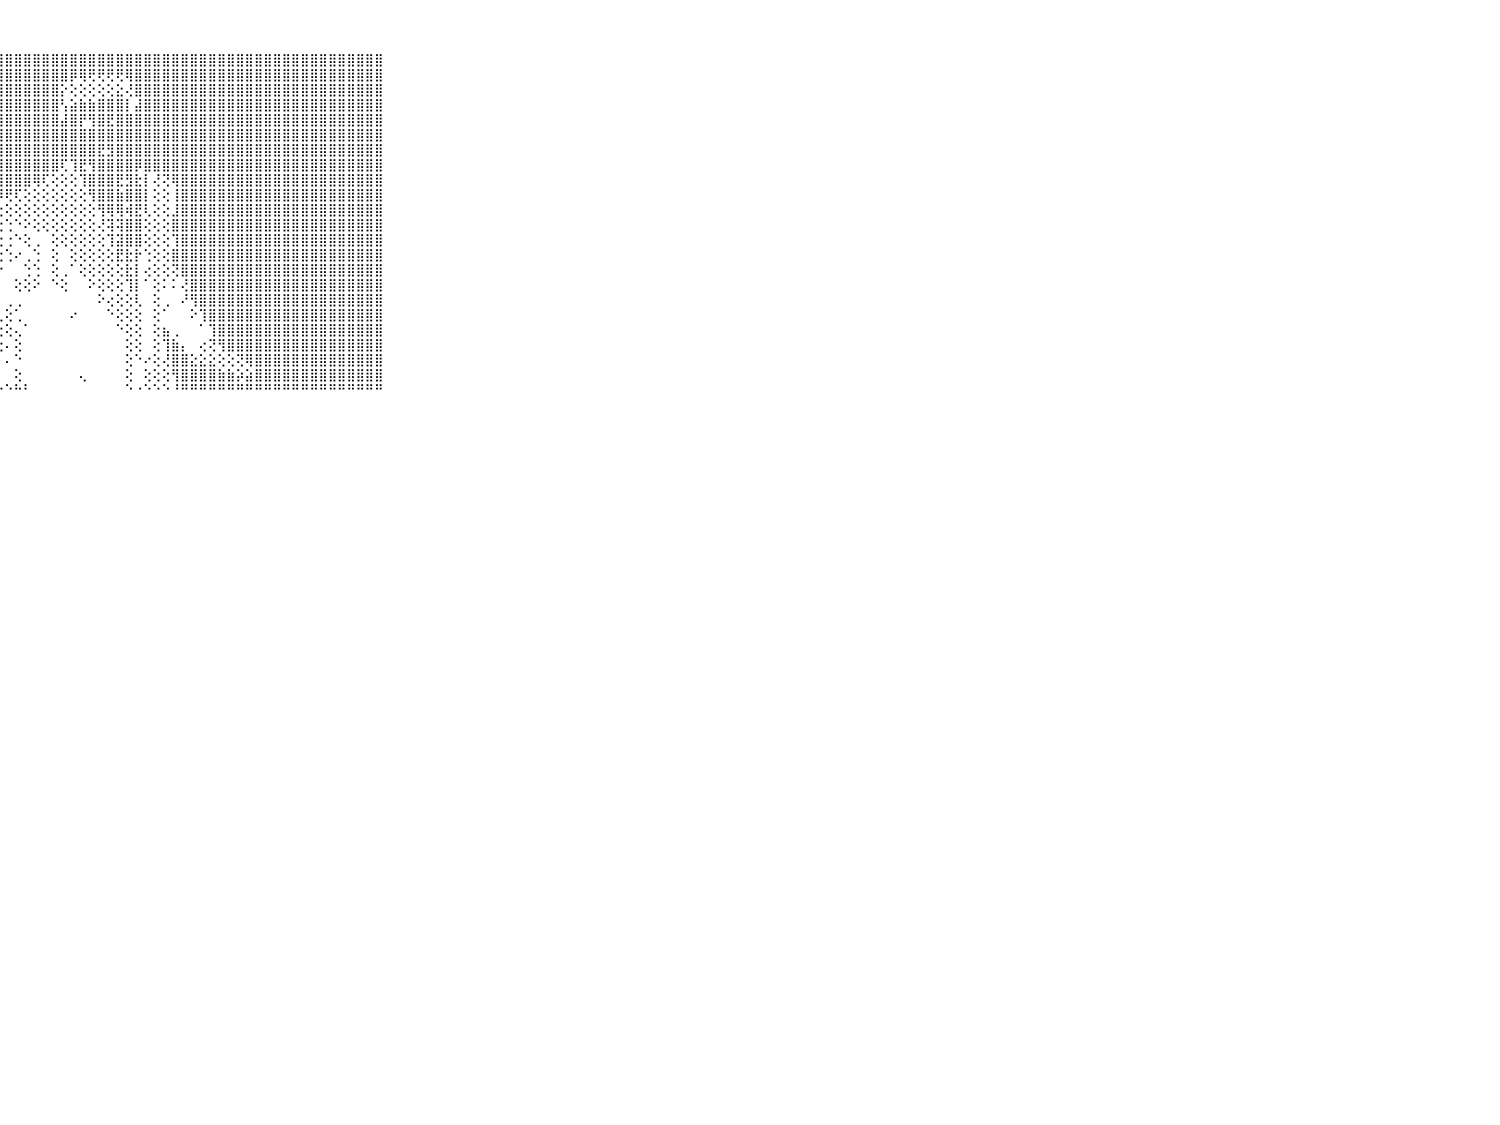

⠀⠀⠀⠀⠀⠀⠀⠀⠀⠀⠀⣿⣿⣿⣿⣿⣿⣿⣿⣿⣿⣿⣿⣿⣿⣿⣿⣿⣿⣿⣿⣿⣿⣿⣿⣿⣿⣿⣿⣿⣿⣿⣿⣿⣿⣿⣿⣿⣿⣿⣿⣿⣿⣿⣿⣿⣿⣿⣿⣿⣿⣿⣿⣿⣿⣿⣿⣿⣿⠀⠀⠀⠀⠀⠀⠀⠀⠀⠀⠀⠀
⠀⠀⠀⠀⠀⠀⠀⠀⠀⠀⠀⣿⣿⣿⣿⣿⣿⣿⣿⣿⣿⣿⣿⣿⣿⣿⣿⣿⣿⣿⣿⣿⣿⣿⣿⡿⢿⢟⢟⢟⢟⢿⣿⣿⣿⣿⣿⣿⣿⣿⣿⣿⣿⣿⣿⣿⣿⣿⣿⣿⣿⣿⣿⣿⣿⣿⣿⣿⣿⠀⠀⠀⠀⠀⠀⠀⠀⠀⠀⠀⠀
⠀⠀⠀⠀⠀⠀⠀⠀⠀⠀⠀⣿⣿⣿⣿⣿⣿⣿⣿⣿⣿⣿⣿⣿⣿⣿⣿⣿⣿⣿⣿⣿⣿⣿⡕⢕⢕⢕⢕⢕⣕⢜⣿⣿⣿⣿⣿⣿⣿⣿⣿⣿⣿⣿⣿⣿⣿⣿⣿⣿⣿⣿⣿⣿⣿⣿⣿⣿⣿⠀⠀⠀⠀⠀⠀⠀⠀⠀⠀⠀⠀
⠀⠀⠀⠀⠀⠀⠀⠀⠀⠀⠀⣿⣿⣿⣿⣿⣿⣿⣿⣿⣿⣿⣿⣿⣿⣿⣿⣿⣿⣿⣿⣿⣿⣿⢣⣵⣷⣷⣿⣿⣿⡇⣼⣿⣿⣿⣿⣿⣿⣿⣿⣿⣿⣿⣿⣿⣿⣿⣿⣿⣿⣿⣿⣿⣿⣿⣿⣿⣿⠀⠀⠀⠀⠀⠀⠀⠀⠀⠀⠀⠀
⠀⠀⠀⠀⠀⠀⠀⠀⠀⠀⠀⣿⣿⣿⣿⣿⣿⣿⣿⣿⣿⣿⣿⣿⣿⣿⣿⣿⣿⣿⣿⣿⣿⣿⣼⣿⡟⢻⣿⣟⣿⣿⣿⣿⣿⣿⣿⣿⣿⣿⣿⣿⣿⣿⣿⣿⣿⣿⣿⣿⣿⣿⣿⣿⣿⣿⣿⣿⣿⠀⠀⠀⠀⠀⠀⠀⠀⠀⠀⠀⠀
⠀⠀⠀⠀⠀⠀⠀⠀⠀⠀⠀⣿⣿⣿⣿⣿⣿⣿⣿⣿⣿⣿⣿⣿⣿⣿⣿⣿⣿⣿⣿⣿⣿⣿⣿⣿⣿⣿⣿⣿⣿⣿⣿⣿⣿⣿⣿⣿⣿⣿⣿⣿⣿⣿⣿⣿⣿⣿⣿⣿⣿⣿⣿⣿⣿⣿⣿⣿⣿⠀⠀⠀⠀⠀⠀⠀⠀⠀⠀⠀⠀
⠀⠀⠀⠀⠀⠀⠀⠀⠀⠀⠀⣿⣿⣿⣿⣿⣿⣿⣿⣿⣿⣿⣿⣿⣿⣿⣿⣿⣿⣿⣿⣿⣿⣿⣿⣿⣿⣿⣟⣻⣿⣿⣿⣿⣿⣿⣿⣿⣿⣿⣿⣿⣿⣿⣿⣿⣿⣿⣿⣿⣿⣿⣿⣿⣿⣿⣿⣿⣿⠀⠀⠀⠀⠀⠀⠀⠀⠀⠀⠀⠀
⠀⠀⠀⠀⠀⠀⠀⠀⠀⠀⠀⣿⣿⣿⣿⣿⣿⣿⣿⣿⣿⣿⣿⣿⣿⣿⣿⣿⣿⣿⣿⣿⣿⣿⢏⢹⣟⢻⣿⣿⣿⣿⡿⣿⣿⣿⣿⣿⣿⣿⣿⣿⣿⣿⣿⣿⣿⣿⣿⣿⣿⣿⣿⣿⣿⣿⣿⣿⣿⠀⠀⠀⠀⠀⠀⠀⠀⠀⠀⠀⠀
⠀⠀⠀⠀⠀⠀⠀⠀⠀⠀⠀⣿⣿⣿⣿⣿⣿⣿⣿⣿⣿⣿⣿⣿⣿⣿⣿⣿⣿⣿⣿⢿⢏⢕⢕⢕⢹⣿⣿⣿⣟⣻⣗⡇⢜⢝⢿⣿⣿⣿⣿⣿⣿⣿⣿⣿⣿⣿⣿⣿⣿⣿⣿⣿⣿⣿⣿⣿⣿⠀⠀⠀⠀⠀⠀⠀⠀⠀⠀⠀⠀
⠀⠀⠀⠀⠀⠀⠀⠀⠀⠀⠀⣿⣿⣿⣿⣿⣿⣿⣿⣿⣿⣿⣿⣿⣿⣿⣿⡿⢟⢏⢕⢕⢕⢕⢕⢕⢕⢻⣿⣿⣷⣿⣿⡇⢕⢕⢸⣿⣿⣿⣿⣿⣿⣿⣿⣿⣿⣿⣿⣿⣿⣿⣿⣿⣿⣿⣿⣿⣿⠀⠀⠀⠀⠀⠀⠀⠀⠀⠀⠀⠀
⠀⠀⠀⠀⠀⠀⠀⠀⠀⠀⠀⣿⣿⣿⣿⣿⣿⣿⣿⣿⣿⣿⣿⣿⣿⣿⣿⢕⢕⢕⢕⢕⢕⢕⢕⢕⢕⢕⢻⢿⢿⢾⣟⢇⢕⢕⣸⣿⣿⣿⣿⣿⣿⣿⣿⣿⣿⣿⣿⣿⣿⣿⣿⣿⣿⣿⣿⣿⣿⠀⠀⠀⠀⠀⠀⠀⠀⠀⠀⠀⠀
⠀⠀⠀⠀⠀⠀⠀⠀⠀⠀⠀⣿⣿⣿⣿⣿⣿⣿⣿⣿⣿⣿⣿⣿⣿⣿⣿⢕⢑⠑⠕⢕⢕⢕⢕⢕⢕⢕⢜⢽⢽⣿⣿⢕⢕⢕⣿⣿⣿⣿⣿⣿⣿⣿⣿⣿⣿⣿⣿⣿⣿⣿⣿⣿⣿⣿⣿⣿⣿⠀⠀⠀⠀⠀⠀⠀⠀⠀⠀⠀⠀
⠀⠀⠀⠀⠀⠀⠀⠀⠀⠀⠀⣿⣿⣿⣿⣿⣿⣿⣿⣿⣿⣿⣿⣿⣿⣿⣿⢕⢐⠑⢕⢀⠀⢕⢕⢕⢕⢕⢕⢹⣽⣿⣿⢕⢕⢕⢹⣿⣿⣿⣿⣿⣿⣿⣿⣿⣿⣿⣿⣿⣿⣿⣿⣿⣿⣿⣿⣿⣿⠀⠀⠀⠀⠀⠀⠀⠀⠀⠀⠀⠀
⠀⠀⠀⠀⠀⠀⠀⠀⠀⠀⠀⣿⣿⣿⣿⣿⣿⣿⣿⣿⣿⣿⣿⣿⣿⣿⣿⢕⢑⠔⢀⢑⠀⢕⠀⢕⢕⢕⢕⢕⣟⣗⡗⢑⢕⢕⣿⣿⣿⣿⣿⣿⣿⣿⣿⣿⣿⣿⣿⣿⣿⣿⣿⣿⣿⣿⣿⣿⣿⠀⠀⠀⠀⠀⠀⠀⠀⠀⠀⠀⠀
⠀⠀⠀⠀⠀⠀⠀⠀⠀⠀⠀⣿⣿⣿⣿⣿⣿⣿⣿⣿⣿⣿⣿⣿⣿⣿⢏⠕⠀⠀⢑⢑⠀⢕⢀⠁⢕⢕⢕⢕⢕⣗⡇⢔⢕⢕⢝⣿⣿⣿⣿⣿⣿⣿⣿⣿⣿⣿⣿⣿⣿⣿⣿⣿⣿⣿⣿⣿⣿⠀⠀⠀⠀⠀⠀⠀⠀⠀⠀⠀⠀
⠀⠀⠀⠀⠀⠀⠀⠀⠀⠀⠀⣿⣿⣿⣿⣿⣿⣿⣿⣿⣿⣿⣿⣿⣿⡿⢕⠀⠀⢕⢕⠕⠀⠑⢕⠀⠀⠕⢕⢕⢕⢹⡇⠁⢕⠅⠅⢜⣿⣿⣿⣿⣿⣿⣿⣿⣿⣿⣿⣿⣿⣿⣿⣿⣿⣿⣿⣿⣿⠀⠀⠀⠀⠀⠀⠀⠀⠀⠀⠀⠀
⠀⠀⠀⠀⠀⠀⠀⠀⠀⠀⠀⣿⣿⣿⣿⣿⣿⣿⣿⣿⣿⣿⣿⣿⣿⣇⢕⠀⢀⢀⠀⠀⠀⠀⠀⠀⠀⠀⠕⢔⢕⢕⢇⠀⢕⢀⠀⠜⢻⣿⣿⣿⣿⣿⣿⣿⣿⣿⣿⣿⣿⣿⣿⣿⣿⣿⣿⣿⣿⠀⠀⠀⠀⠀⠀⠀⠀⠀⠀⠀⠀
⠀⠀⠀⠀⠀⠀⠀⠀⠀⠀⠀⣿⣿⣿⣿⣿⣿⣿⣿⣿⣿⣿⣿⣿⣿⡇⢐⢄⢕⢁⠀⠀⠀⠀⠀⠔⠀⠀⠀⠑⢕⢕⢕⠀⢕⠁⠀⠀⠕⢹⣿⣿⣿⣿⣿⣿⣿⣿⣿⣿⣿⣿⣿⣿⣿⣿⣿⣿⣿⠀⠀⠀⠀⠀⠀⠀⠀⠀⠀⠀⠀
⠀⠀⠀⠀⠀⠀⠀⠀⠀⠀⠀⣿⣿⣿⣿⣿⣿⣿⣿⣿⣿⣿⣿⣿⣿⣇⢕⢔⢕⢄⠁⠀⠀⠀⠀⠀⠀⠀⠀⠀⠑⢕⢕⠀⢕⣦⢀⠀⠀⠁⢹⣿⣿⣿⣿⣿⣿⣿⣿⣿⣿⣿⣿⣿⣿⣿⣿⣿⣿⠀⠀⠀⠀⠀⠀⠀⠀⠀⠀⠀⠀
⠀⠀⠀⠀⠀⠀⠀⠀⠀⠀⠀⣿⣿⣿⣿⣿⣿⣿⣿⣿⣿⣿⣿⣿⣿⣧⢔⢕⠄⢕⠀⠀⠀⠀⠀⠀⠀⠀⠀⠀⠀⢕⢕⠀⢕⢹⣷⡄⠀⢔⢝⢻⣿⣿⣿⣿⣿⣿⣿⣿⣿⣿⣿⣿⣿⣿⣿⣿⣿⠀⠀⠀⠀⠀⠀⠀⠀⠀⠀⠀⠀
⠀⠀⠀⠀⠀⠀⠀⠀⠀⠀⠀⣿⣿⣿⣿⣿⣿⣿⣿⣿⣿⣿⣿⣿⣿⣿⡇⠁⠄⠑⠀⠀⠀⠀⠀⠀⠀⠀⠀⠀⠀⢕⠑⠔⢕⢜⣿⣿⣕⣕⣕⢕⢕⢝⢿⣿⣿⣿⣿⣿⣿⣿⣿⣿⣿⣿⣿⣿⣿⠀⠀⠀⠀⠀⠀⠀⠀⠀⠀⠀⠀
⠀⠀⠀⠀⠀⠀⠀⠀⠀⠀⠀⣿⣿⣿⣿⣿⣿⣿⣿⣿⣿⣿⣿⣿⣿⣿⡇⠀⠀⢕⠀⠀⠀⠀⠀⠀⢄⠀⠀⠀⠀⢕⠀⢕⢕⢕⢻⣿⣿⣿⣿⣷⣷⡵⣵⣿⣿⣿⣿⣿⣿⣿⣿⣿⣿⣿⣿⣿⣿⠀⠀⠀⠀⠀⠀⠀⠀⠀⠀⠀⠀
⠀⠀⠀⠀⠀⠀⠀⠀⠀⠀⠀⠛⠛⠛⠛⠛⠛⠛⠛⠛⠛⠛⠛⠛⠛⠛⠃⠐⠑⠓⠃⠀⠀⠀⠀⠀⠀⠀⠀⠀⠀⠑⠐⠑⠑⠑⠘⠛⠛⠛⠛⠛⠛⠛⠛⠛⠛⠛⠛⠛⠛⠛⠛⠛⠛⠛⠛⠛⠛⠀⠀⠀⠀⠀⠀⠀⠀⠀⠀⠀⠀